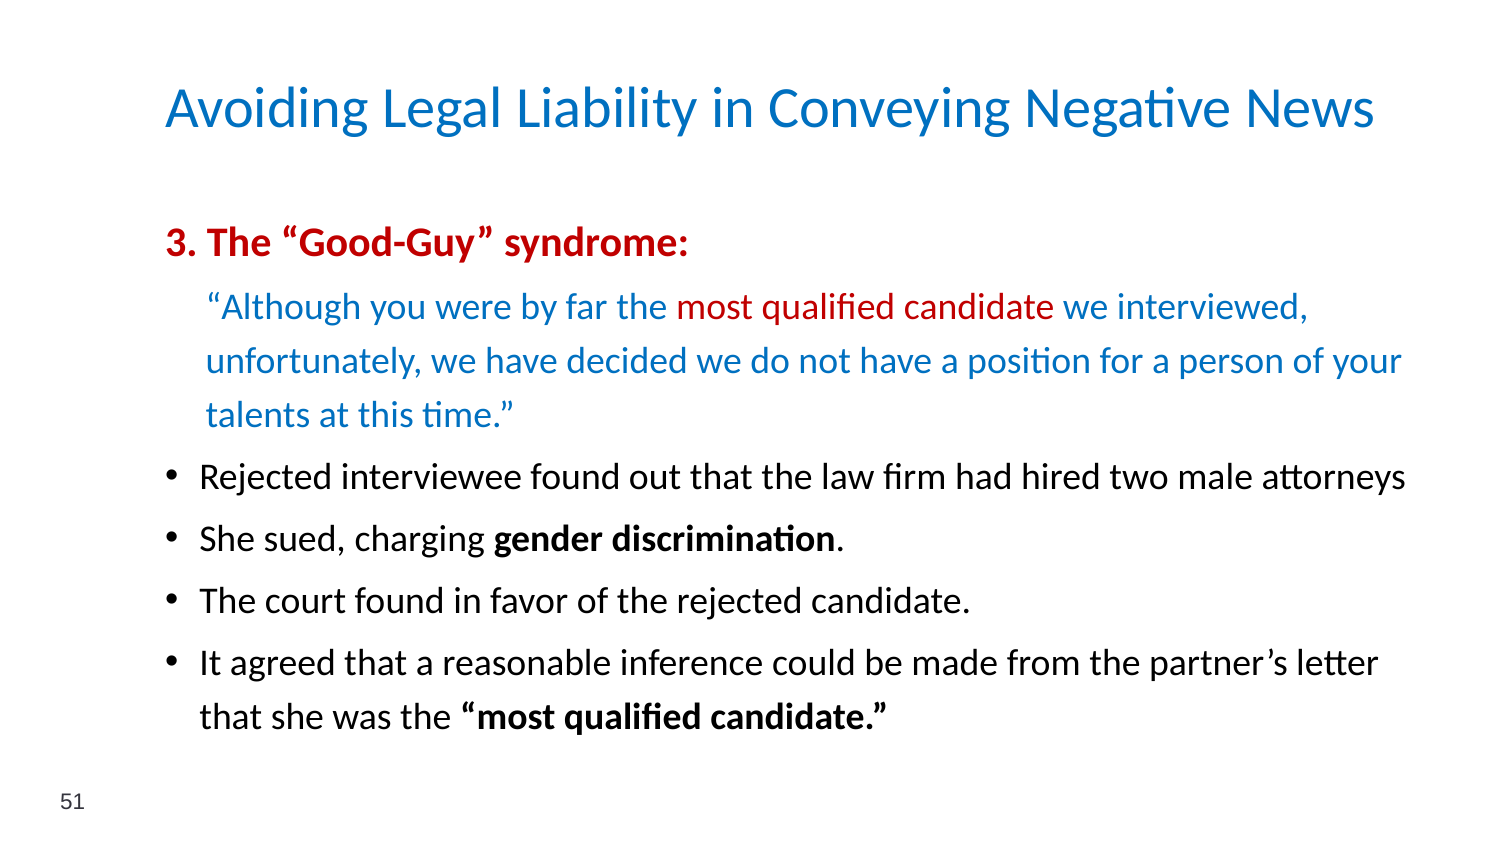

# Avoiding Legal Liability in Conveying Negative News
3. The “Good-Guy” syndrome:
“Although you were by far the most qualified candidate we interviewed, unfortunately, we have decided we do not have a position for a person of your talents at this time.”
Rejected interviewee found out that the law firm had hired two male attorneys
She sued, charging gender discrimination.
The court found in favor of the rejected candidate.
It agreed that a reasonable inference could be made from the partner’s letter that she was the “most qualified candidate.”

51